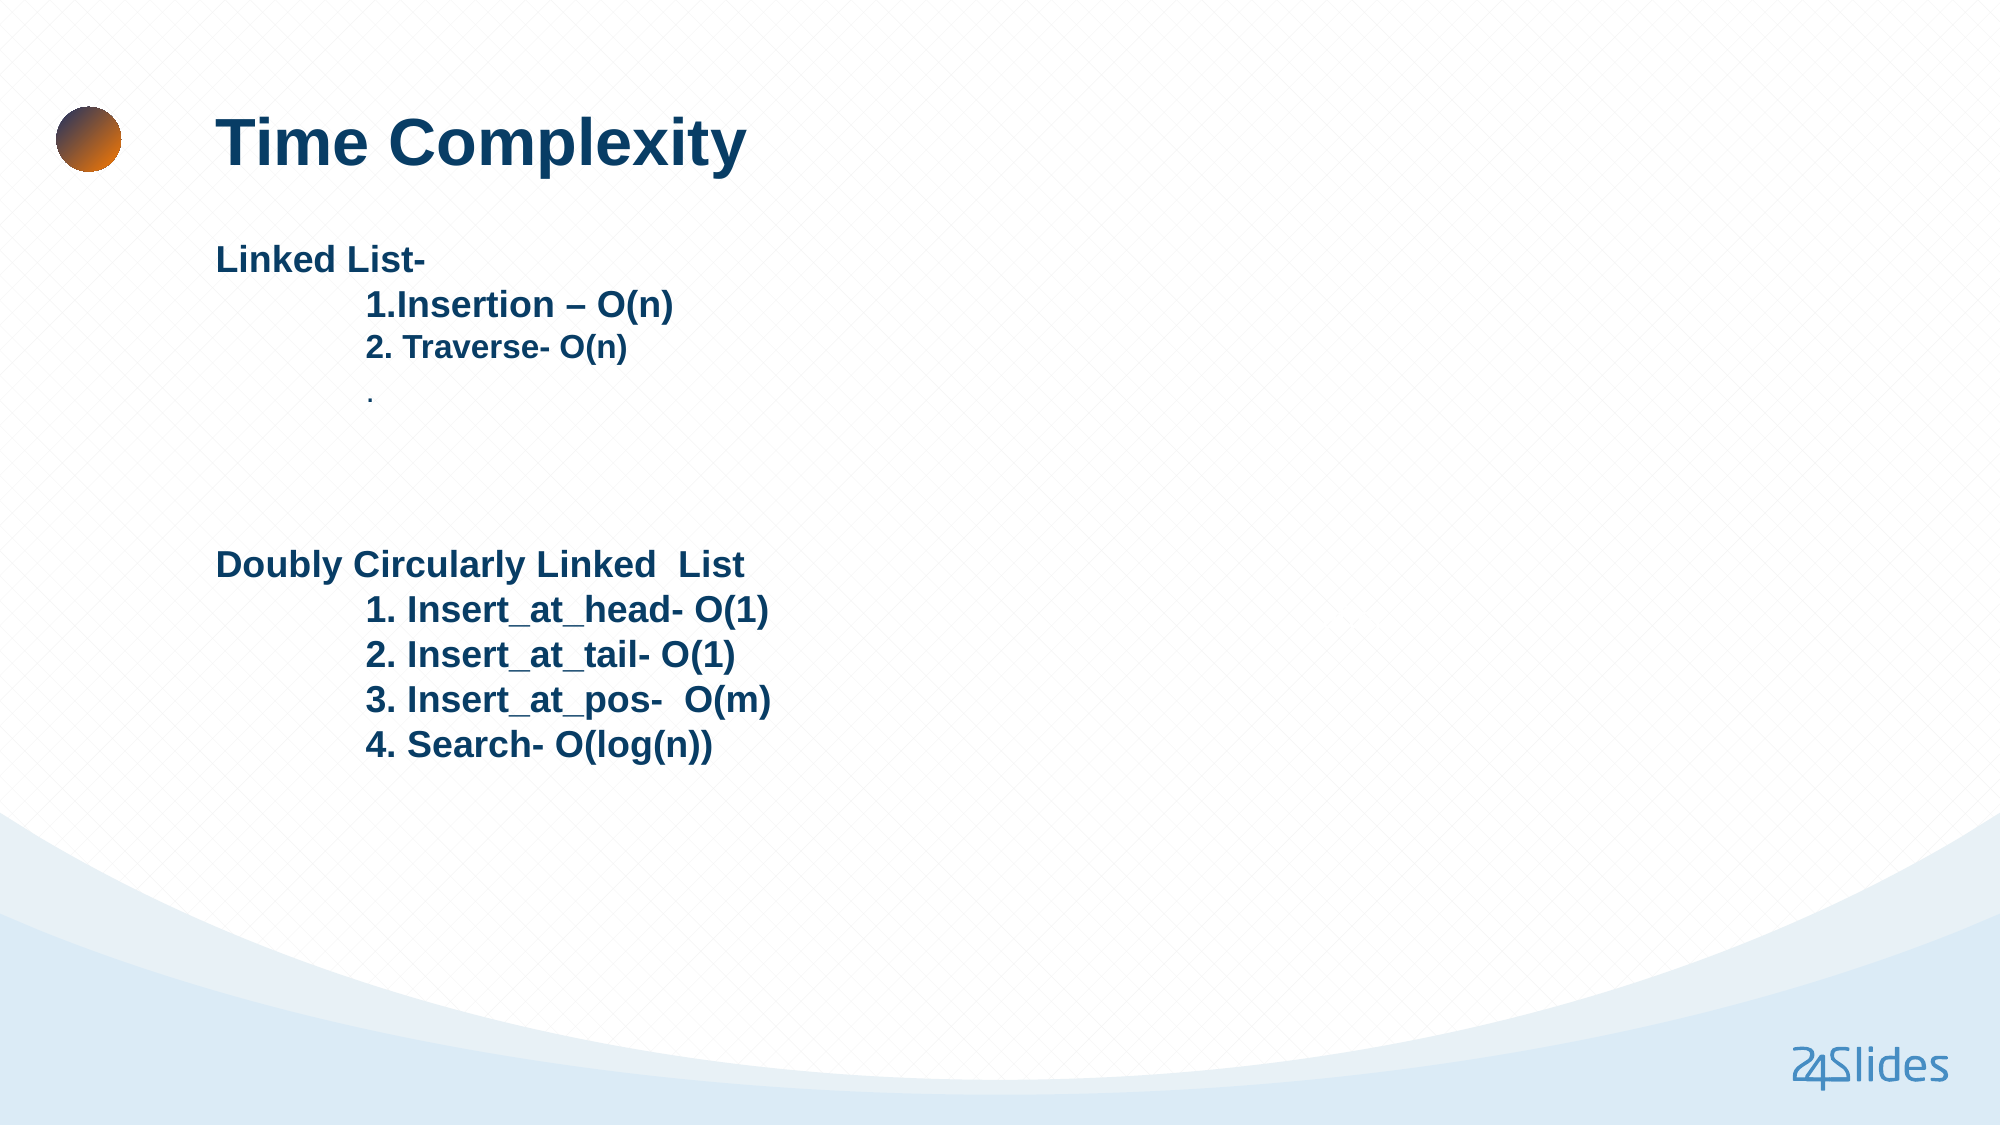

Time Complexity

after

Linked List-
	1.Insertion – O(n)
	2. Traverse- O(n)
	.
Doubly Circularly Linked  List
	1. Insert_at_head- O(1)
	2. Insert_at_tail- O(1)
	3. Insert_at_pos-  O(m)
	4. Search- O(log(n))